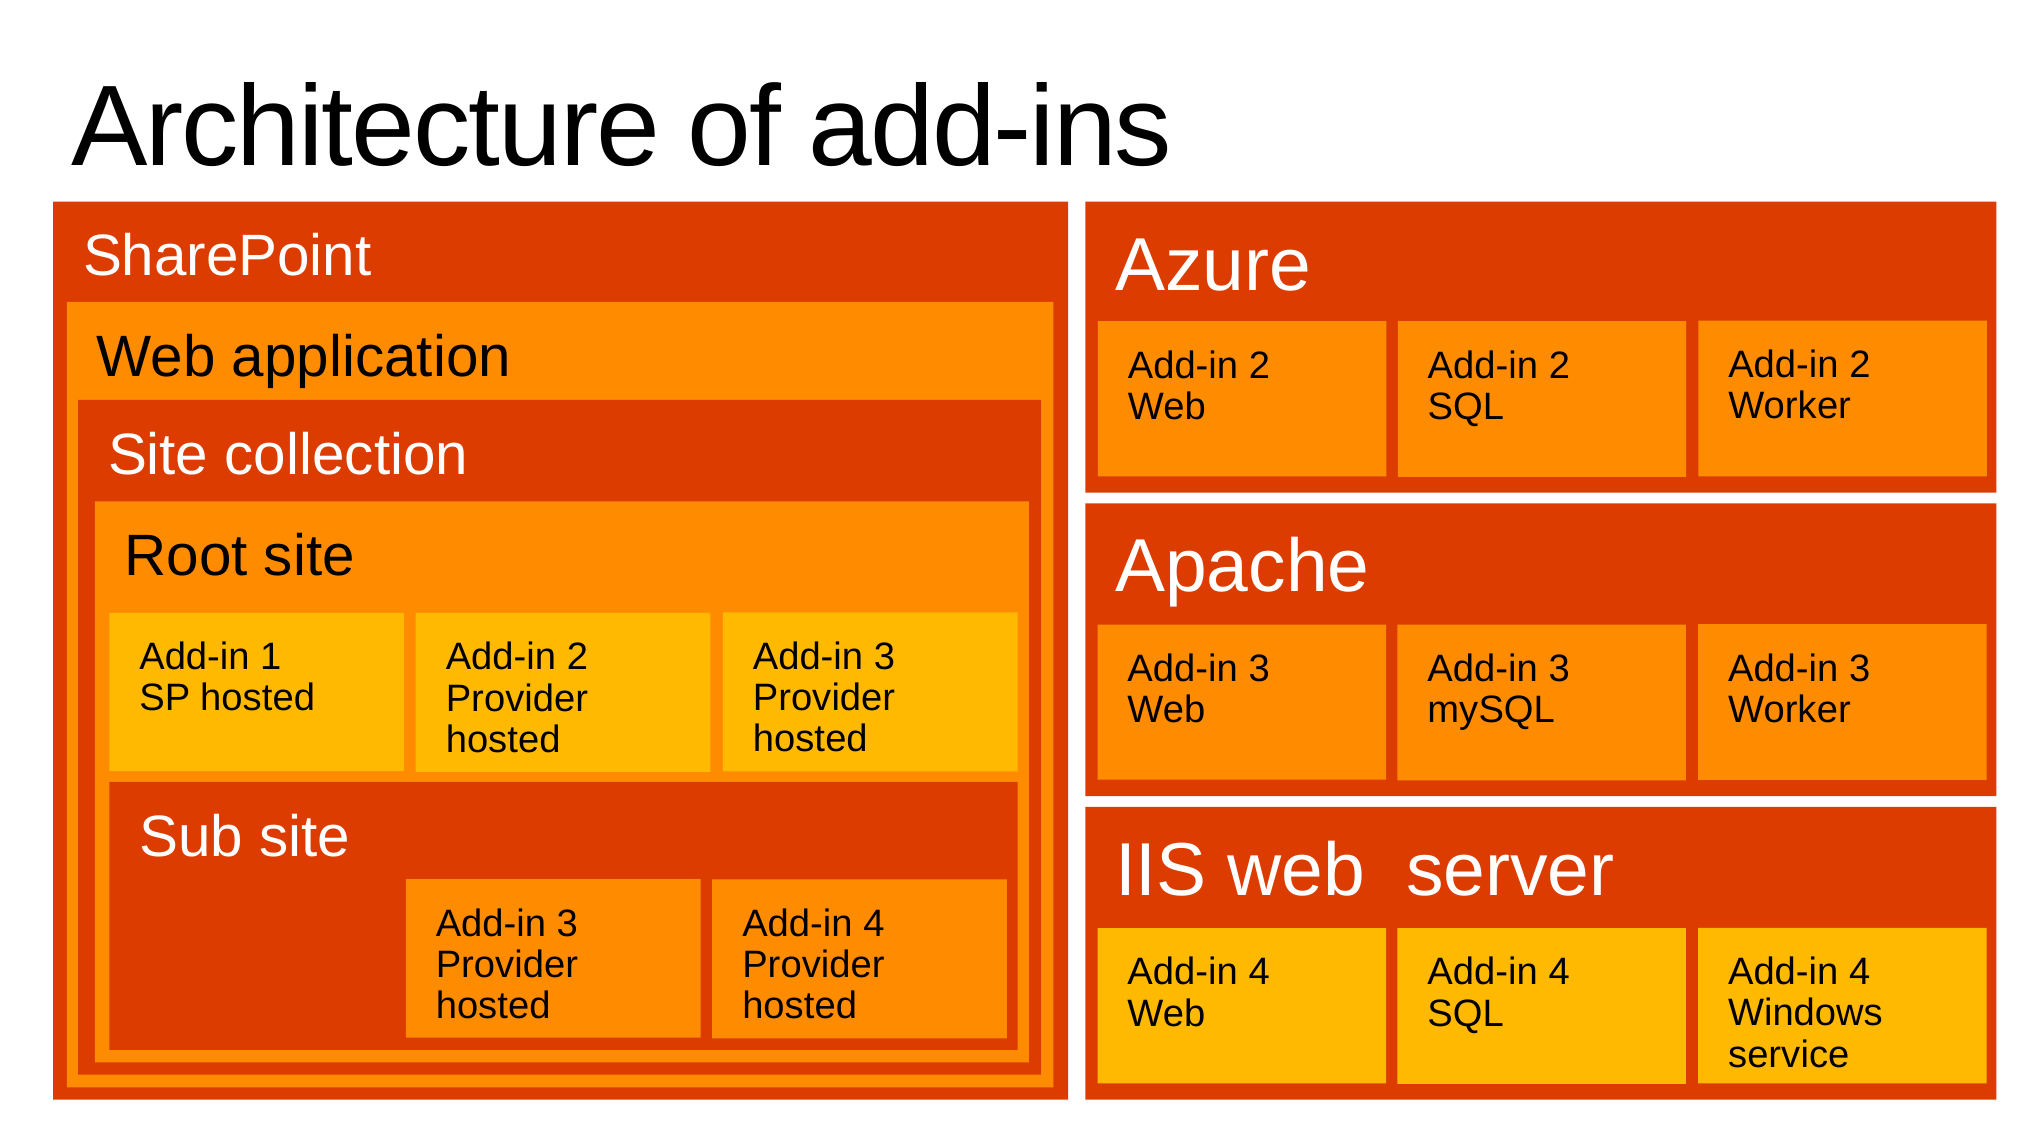

# Architecture of add-ins
Azure
SharePoint
Web application
Add-in 2
Worker
Add-in 2
Web
Add-in 2
SQL
Site collection
Root site
Apache
Add-in 3 Provider hosted
Add-in 1
SP hosted
Add-in 2
Provider hosted
Add-in 3
Worker
Add-in 3
mySQL
Add-in 3
Web
Sub site
IIS web  server
Add-in 3
Provider hosted
Add-in 4
Provider hosted
Add-in 4
Windows
service
Add-in 4
Web
Add-in 4
SQL